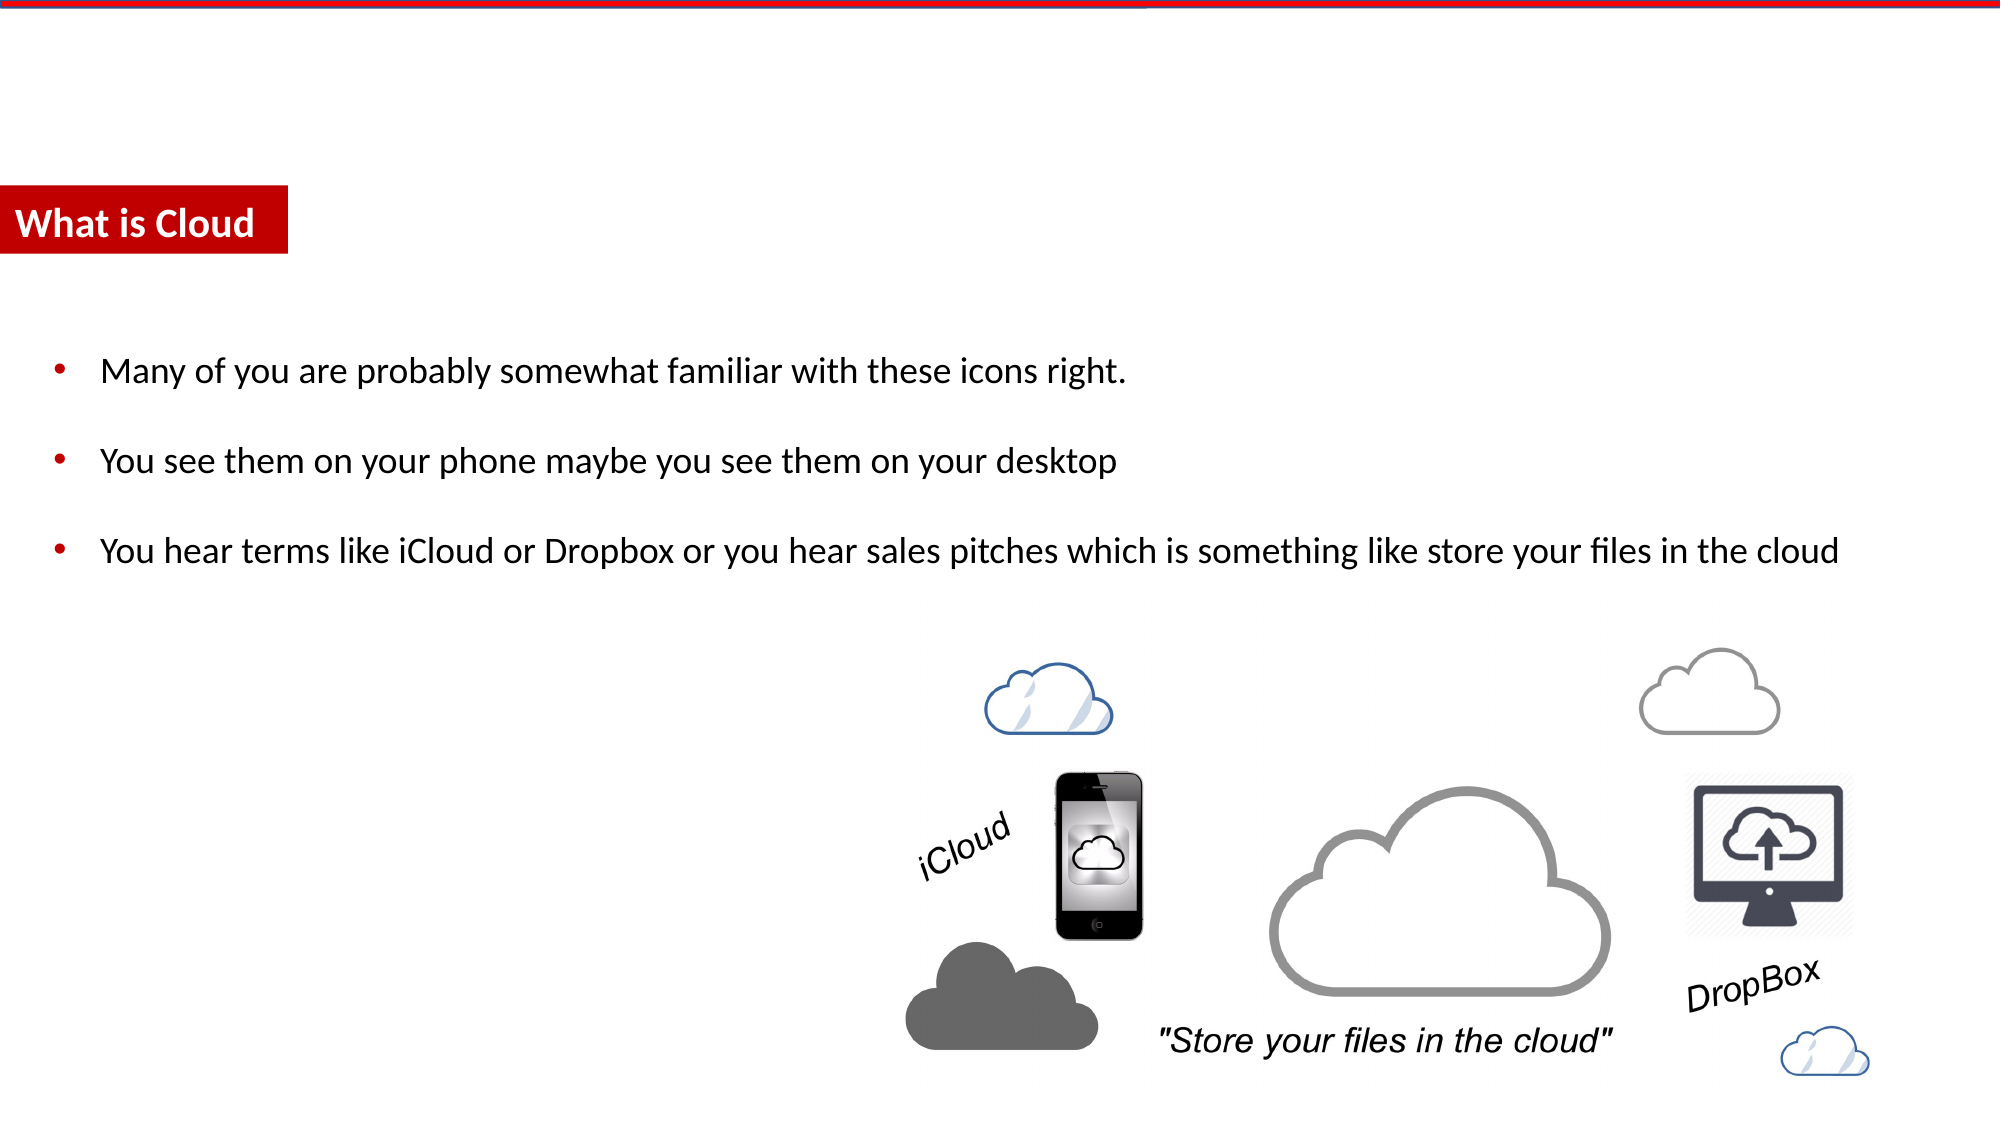

What is Cloud
Many of you are probably somewhat familiar with these icons right.

You see them on your phone maybe you see them on your desktop

You hear terms like iCloud or Dropbox or you hear sales pitches which is something like store your files in the cloud